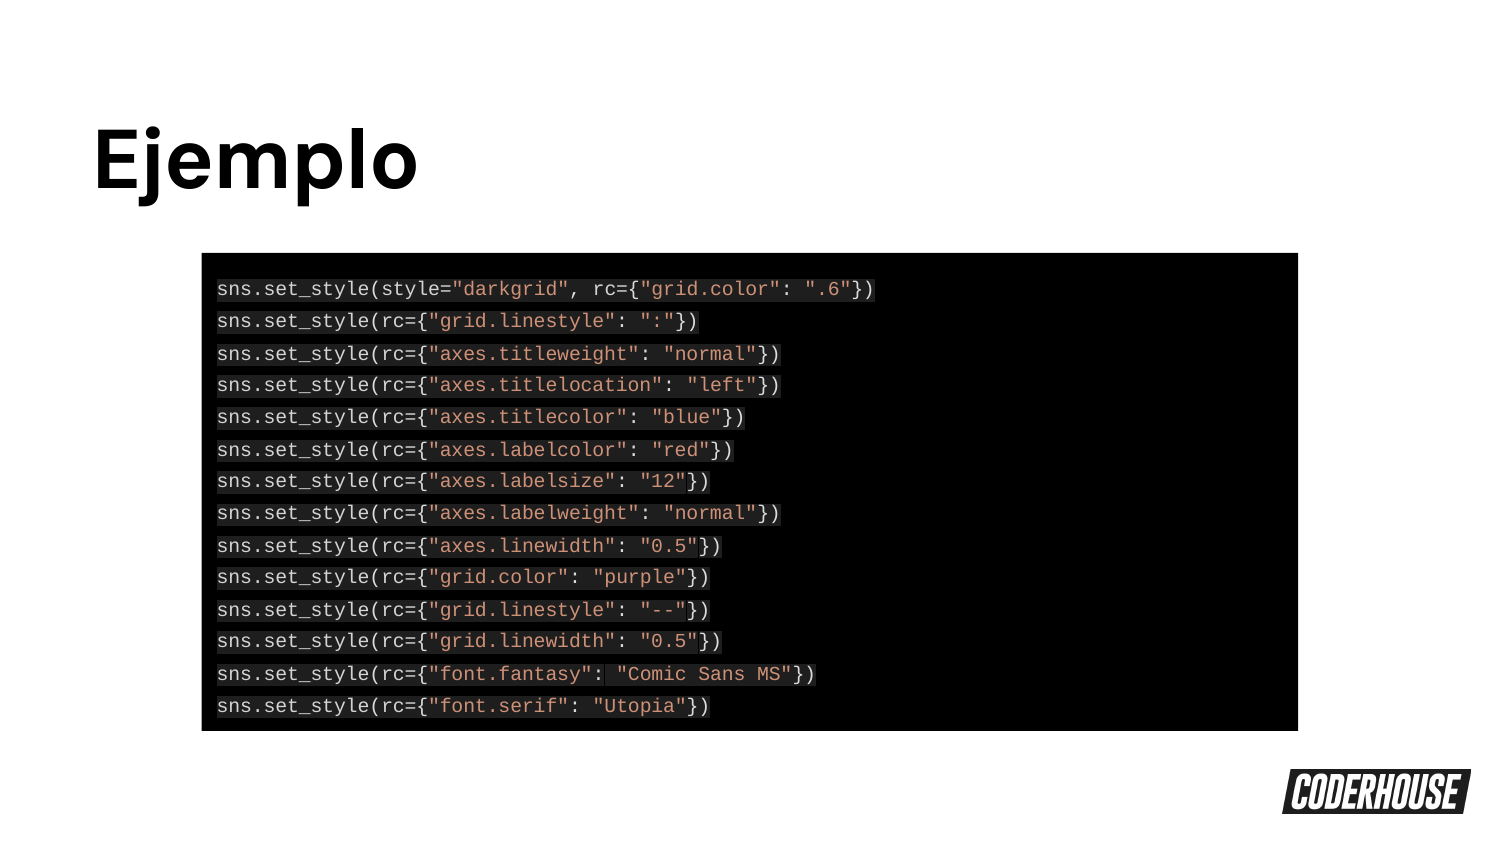

Ejemplo
sns.set_style(style="darkgrid", rc={"grid.color": ".6"})
sns.set_style(rc={"grid.linestyle": ":"})
sns.set_style(rc={"axes.titleweight": "normal"})
sns.set_style(rc={"axes.titlelocation": "left"})
sns.set_style(rc={"axes.titlecolor": "blue"})
sns.set_style(rc={"axes.labelcolor": "red"})
sns.set_style(rc={"axes.labelsize": "12"})
sns.set_style(rc={"axes.labelweight": "normal"})
sns.set_style(rc={"axes.linewidth": "0.5"})
sns.set_style(rc={"grid.color": "purple"})
sns.set_style(rc={"grid.linestyle": "--"})
sns.set_style(rc={"grid.linewidth": "0.5"})
sns.set_style(rc={"font.fantasy": "Comic Sans MS"})
sns.set_style(rc={"font.serif": "Utopia"})